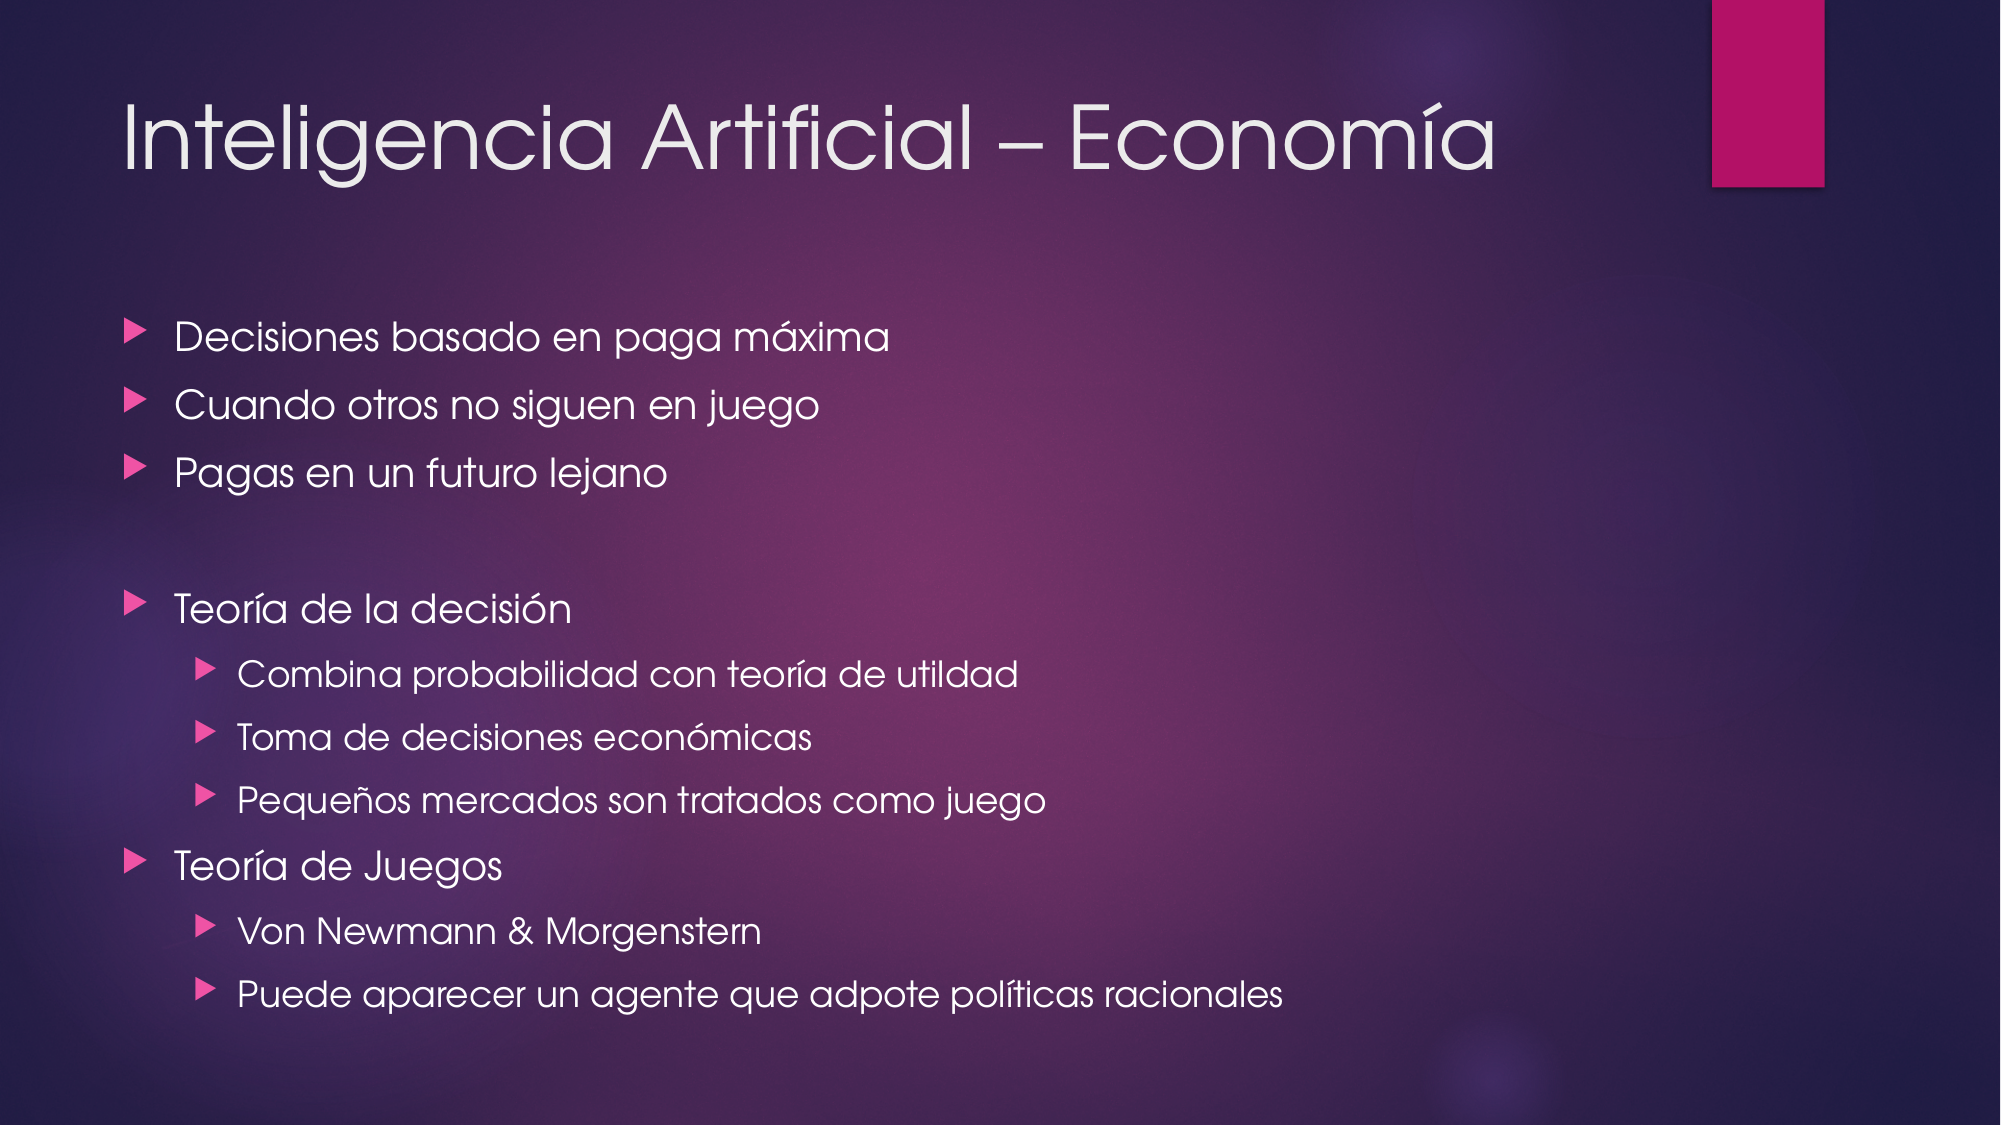

# Inteligencia Artificial – Economía
Decisiones basado en paga máxima
Cuando otros no siguen en juego
Pagas en un futuro lejano

Teoría de la decisión
Combina probabilidad con teoría de utildad
Toma de decisiones económicas
Pequeños mercados son tratados como juego
Teoría de Juegos
Von Newmann & Morgenstern
Puede aparecer un agente que adpote políticas racionales